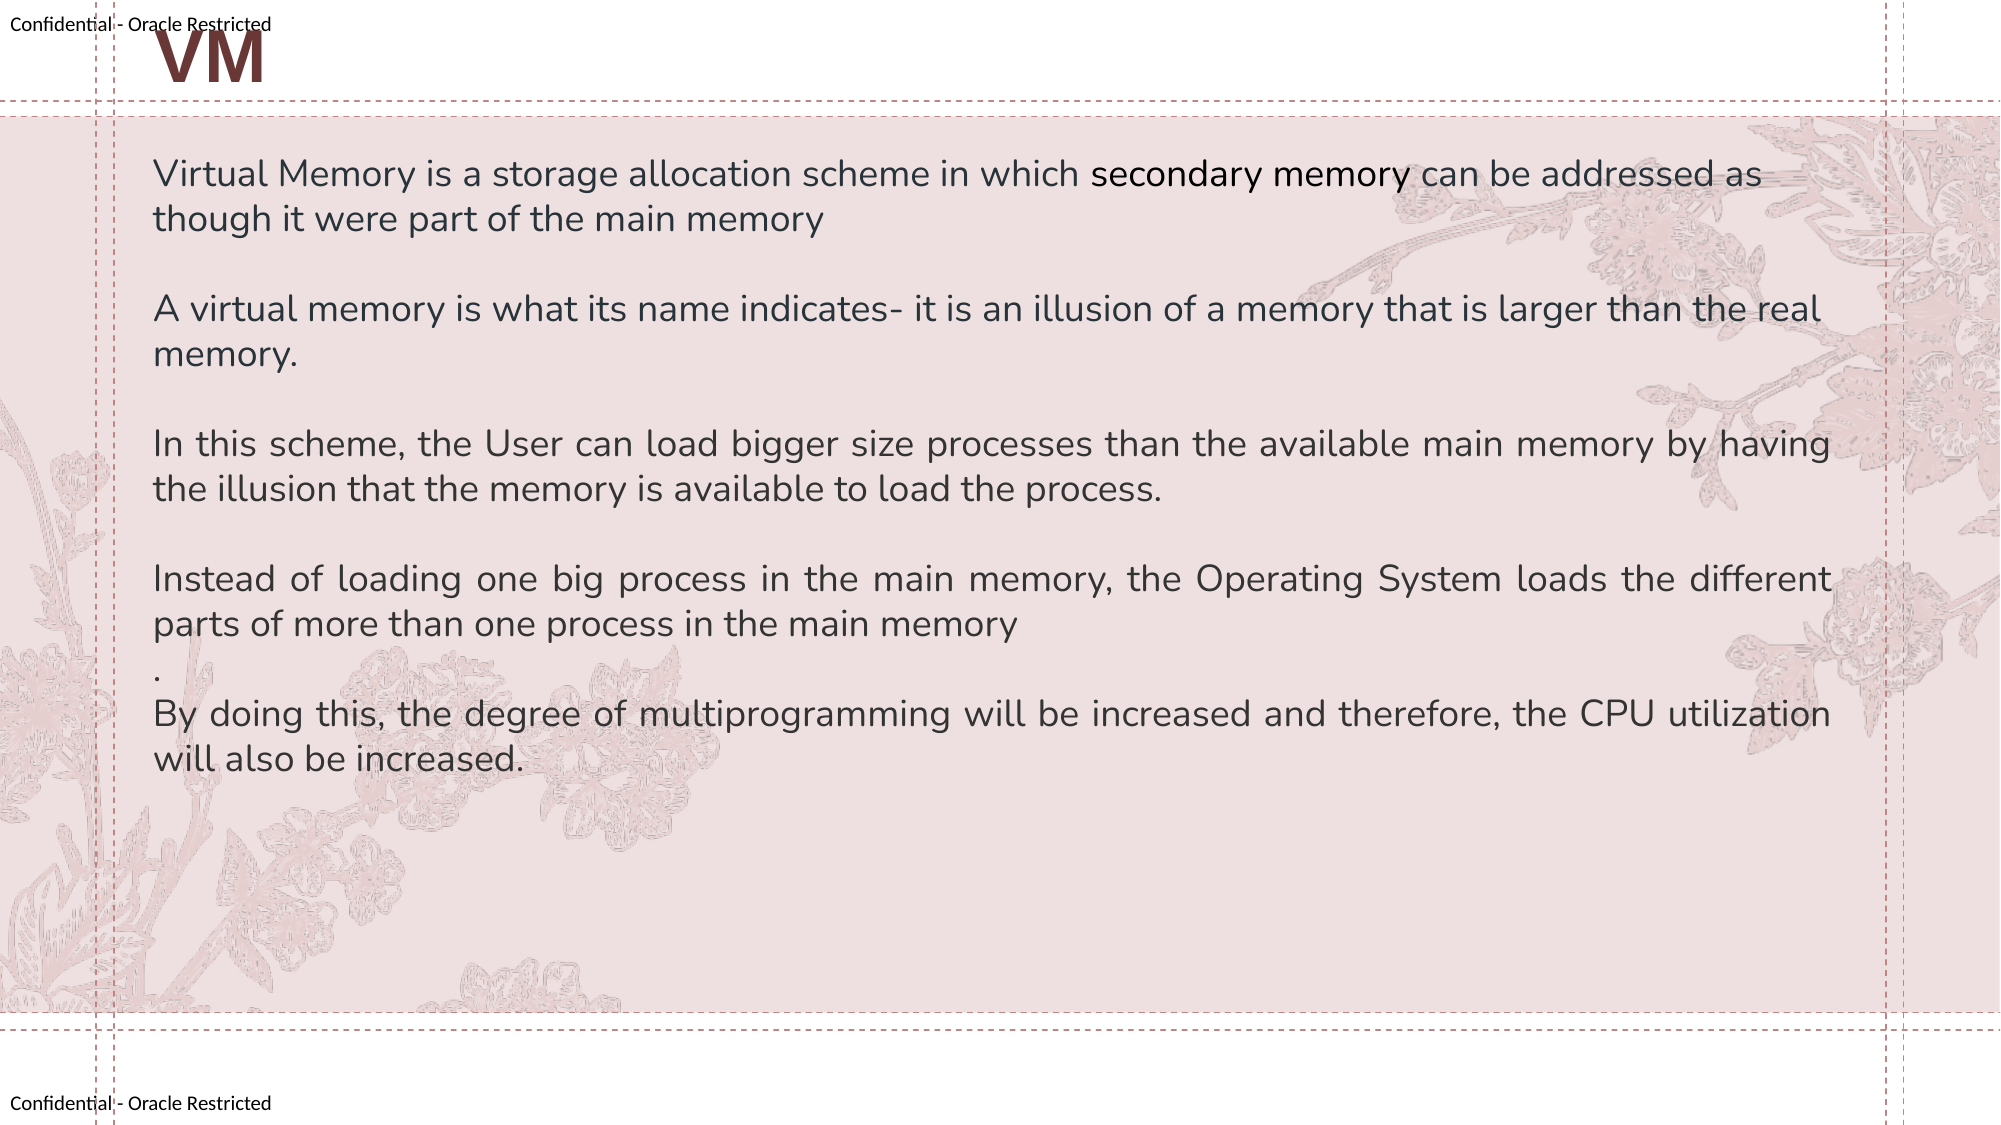

VM
Virtual Memory is a storage allocation scheme in which secondary memory can be addressed as though it were part of the main memory

A virtual memory is what its name indicates- it is an illusion of a memory that is larger than the real memory.

In this scheme, the User can load bigger size processes than the available main memory by having the illusion that the memory is available to load the process.

Instead of loading one big process in the main memory, the Operating System loads the different parts of more than one process in the main memory
.
By doing this, the degree of multiprogramming will be increased and therefore, the CPU utilization will also be increased.